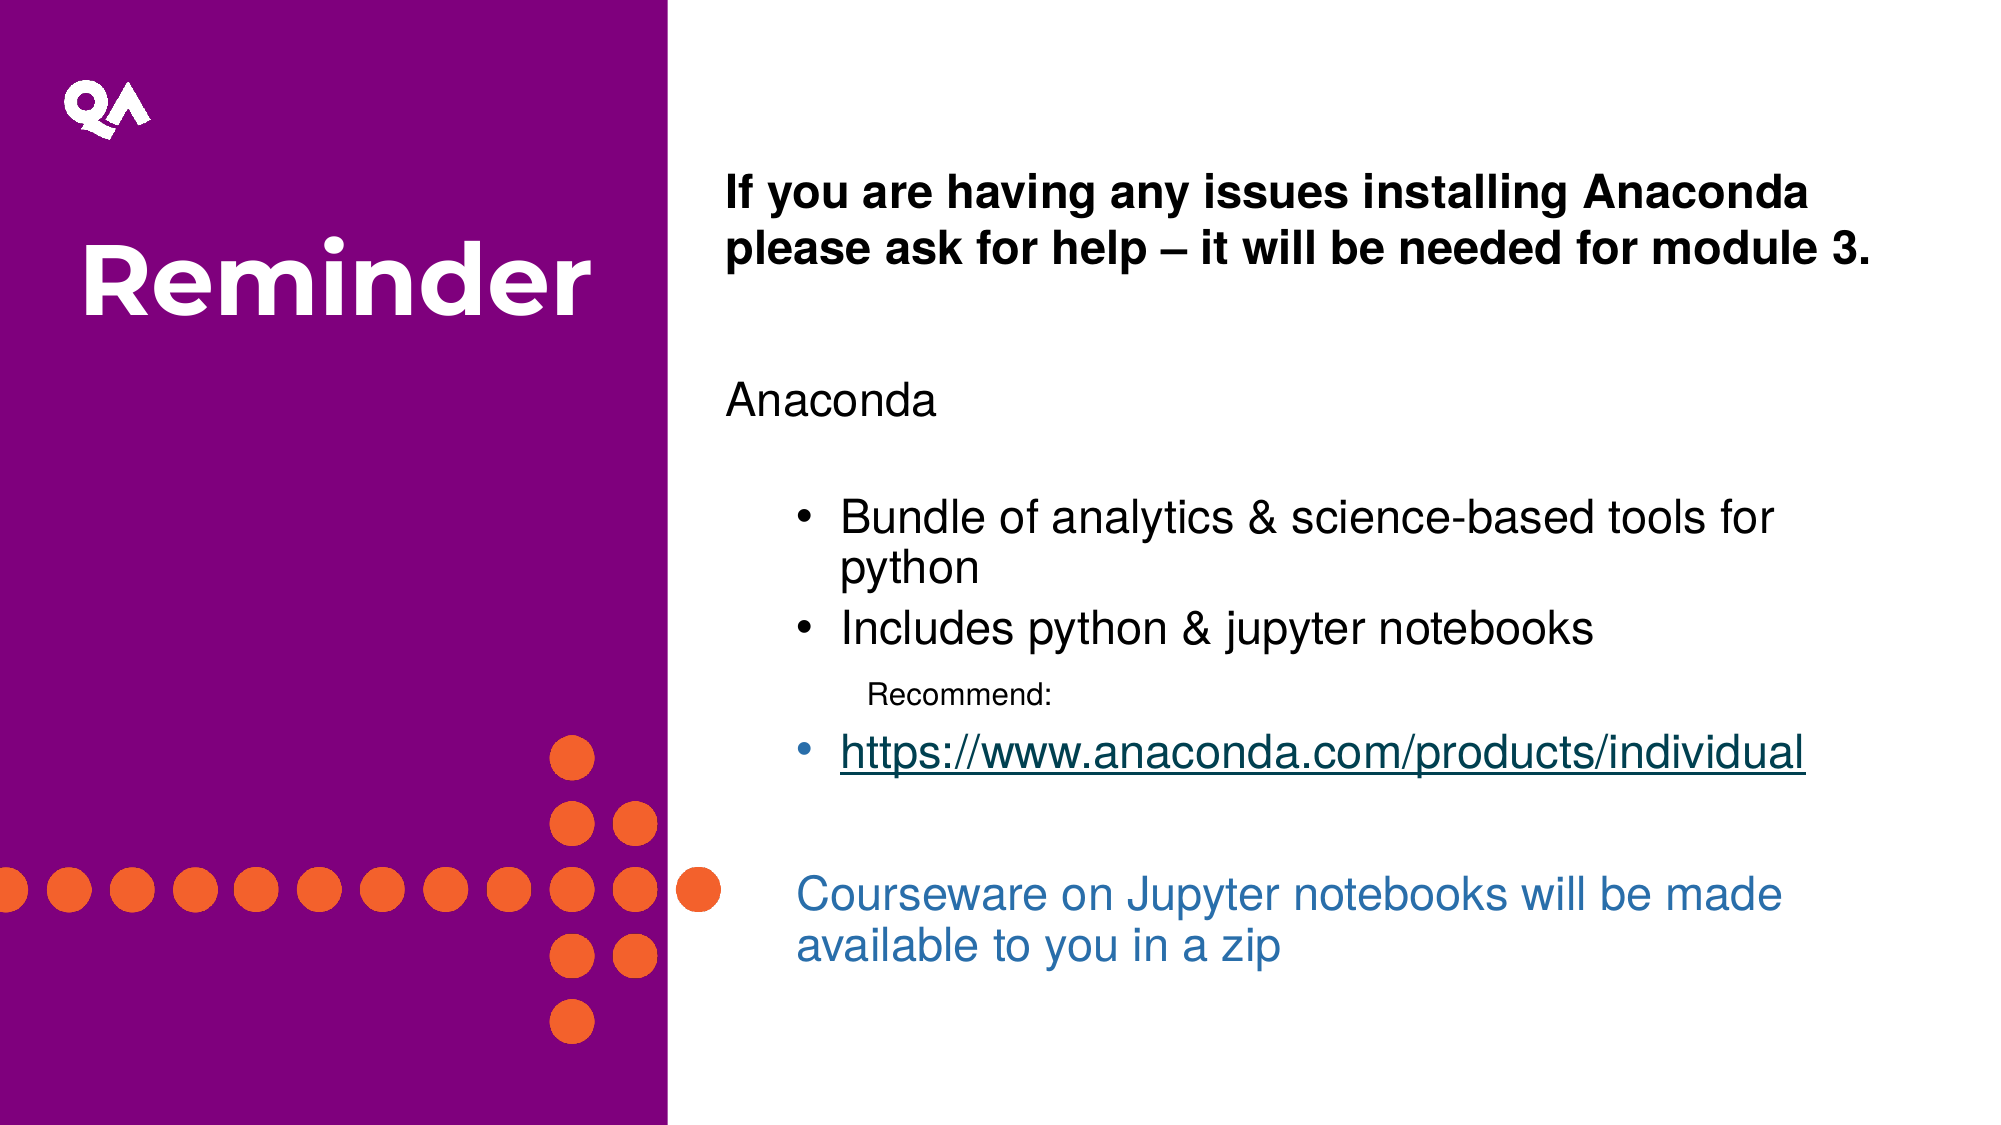

If you are having any issues installing Anaconda please ask for help – it will be needed for module 3.

Anaconda

Bundle of analytics & science-based tools for python
Includes python & jupyter notebooks
	Recommend:
https://www.anaconda.com/products/individual

Courseware on Jupyter notebooks will be made available to you in a zip

Reminder